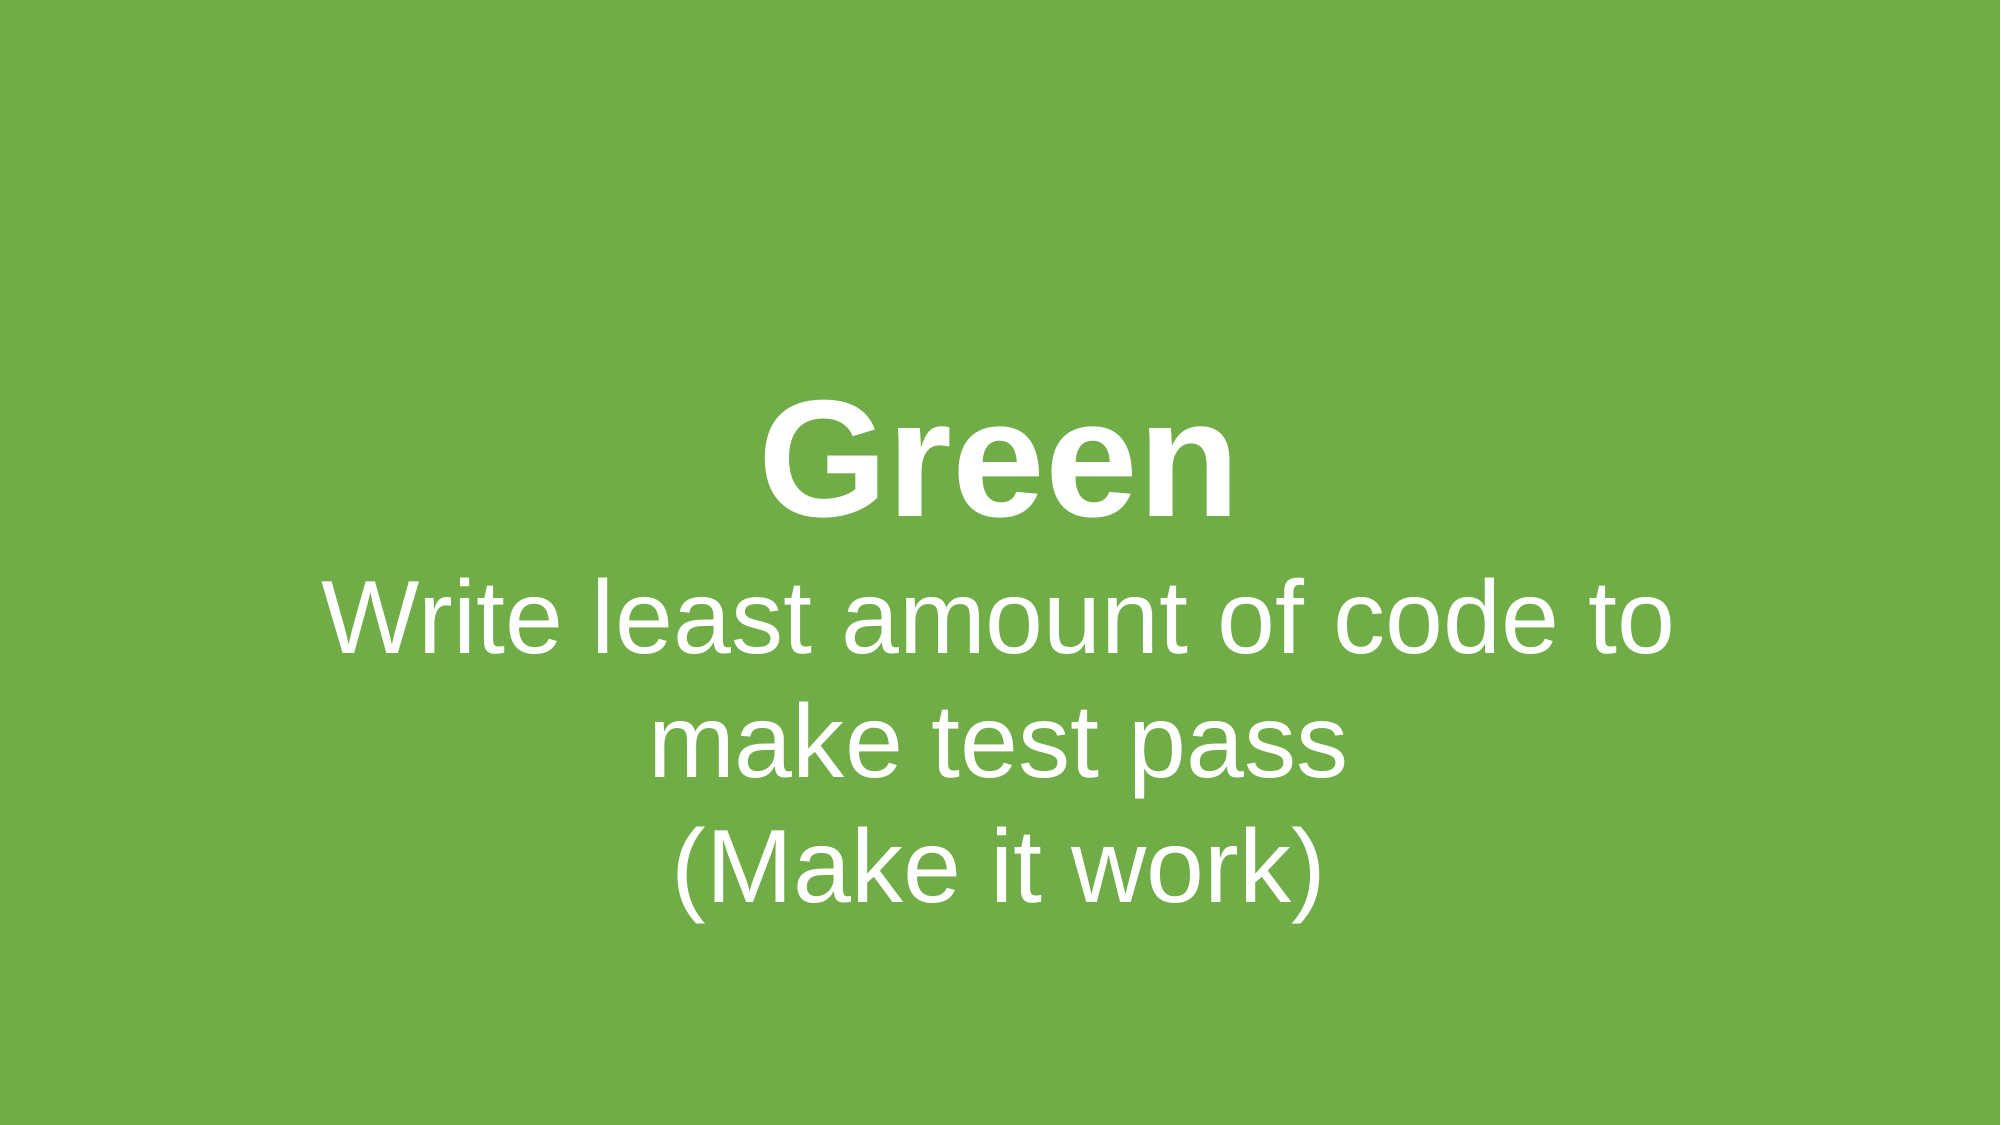

Green
Write least amount of code to make test pass
(Make it work)